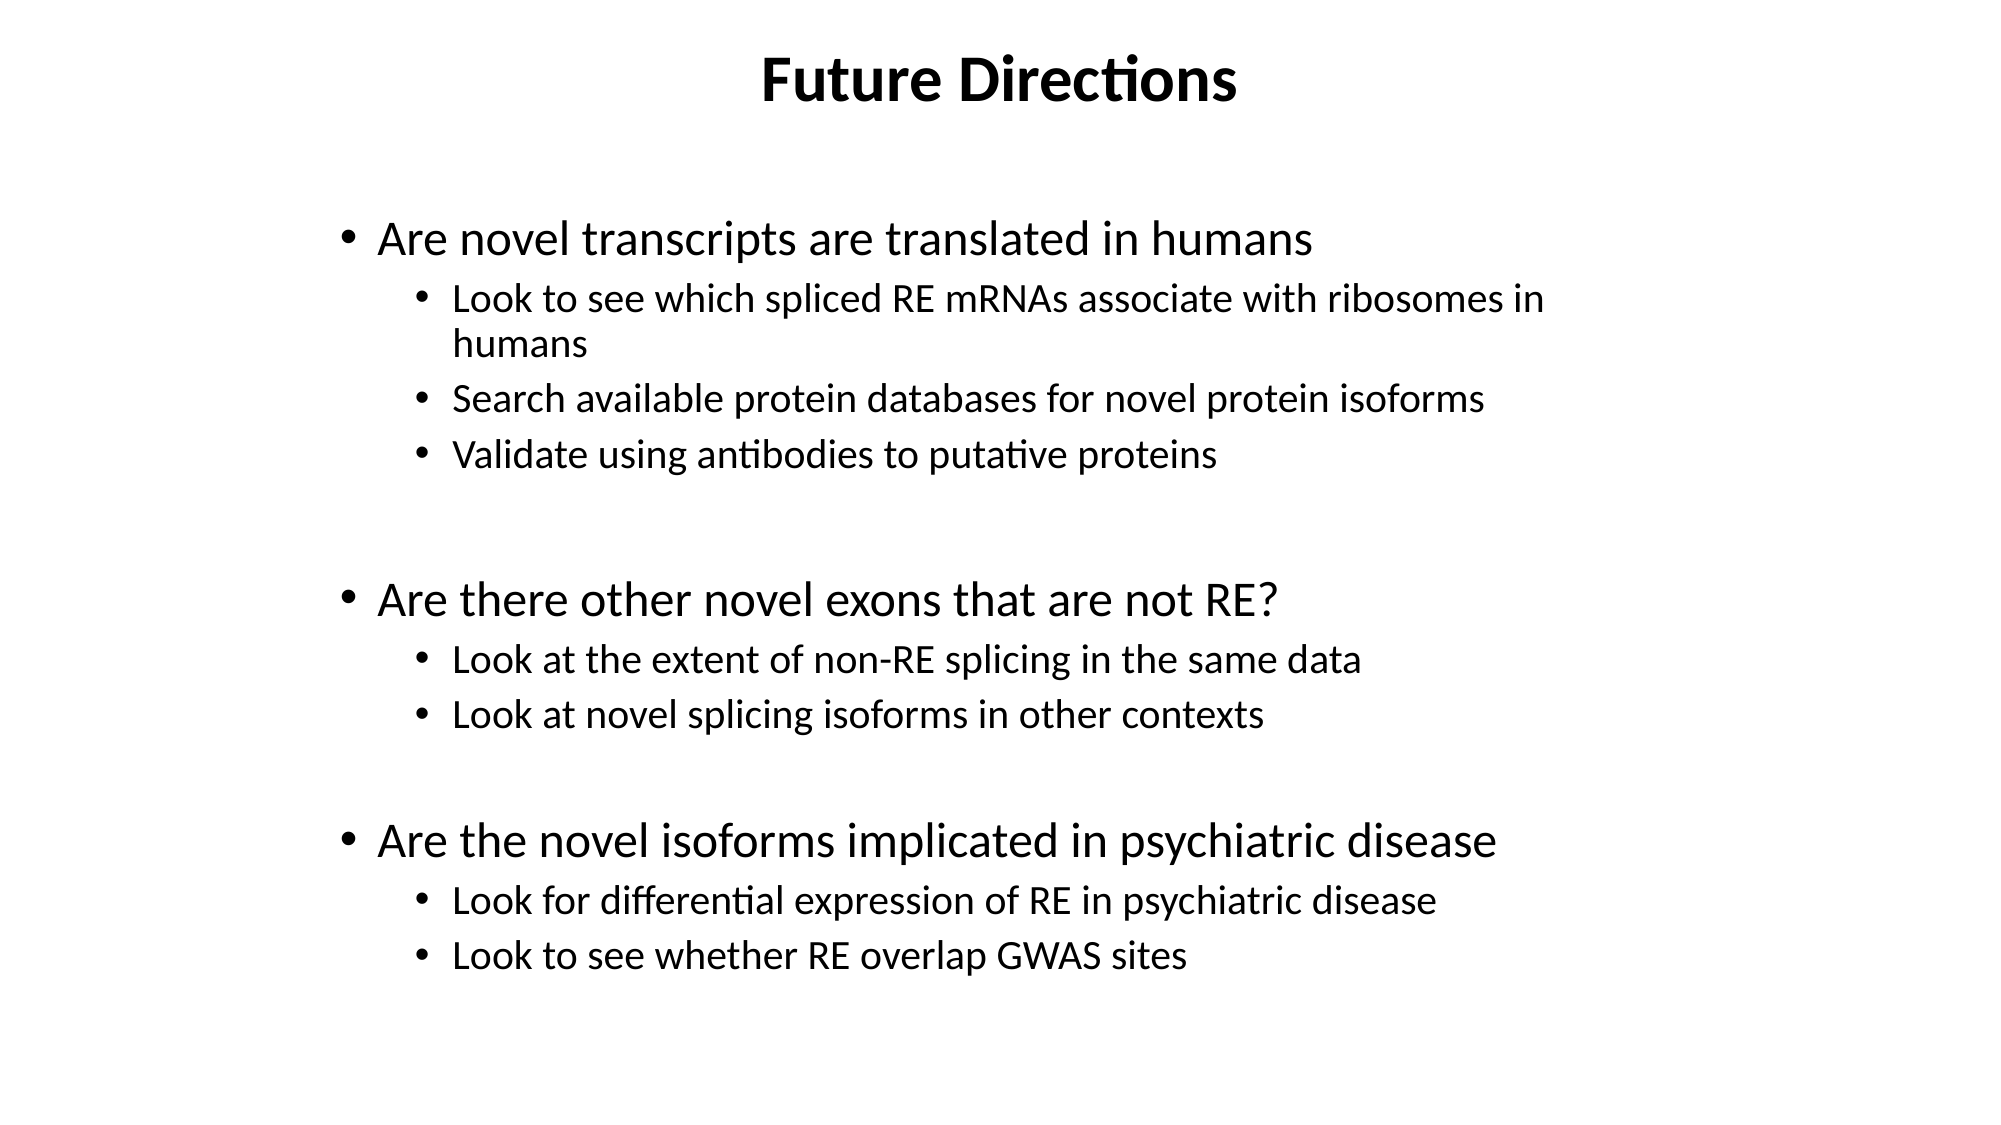

Future Directions

Are novel transcripts are translated in humans
Look to see which spliced RE mRNAs associate with ribosomes in humans
Search available protein databases for novel protein isoforms
Validate using antibodies to putative proteins

Are there other novel exons that are not RE?
Look at the extent of non-RE splicing in the same data
Look at novel splicing isoforms in other contexts

Are the novel isoforms implicated in psychiatric disease
Look for differential expression of RE in psychiatric disease
Look to see whether RE overlap GWAS sites